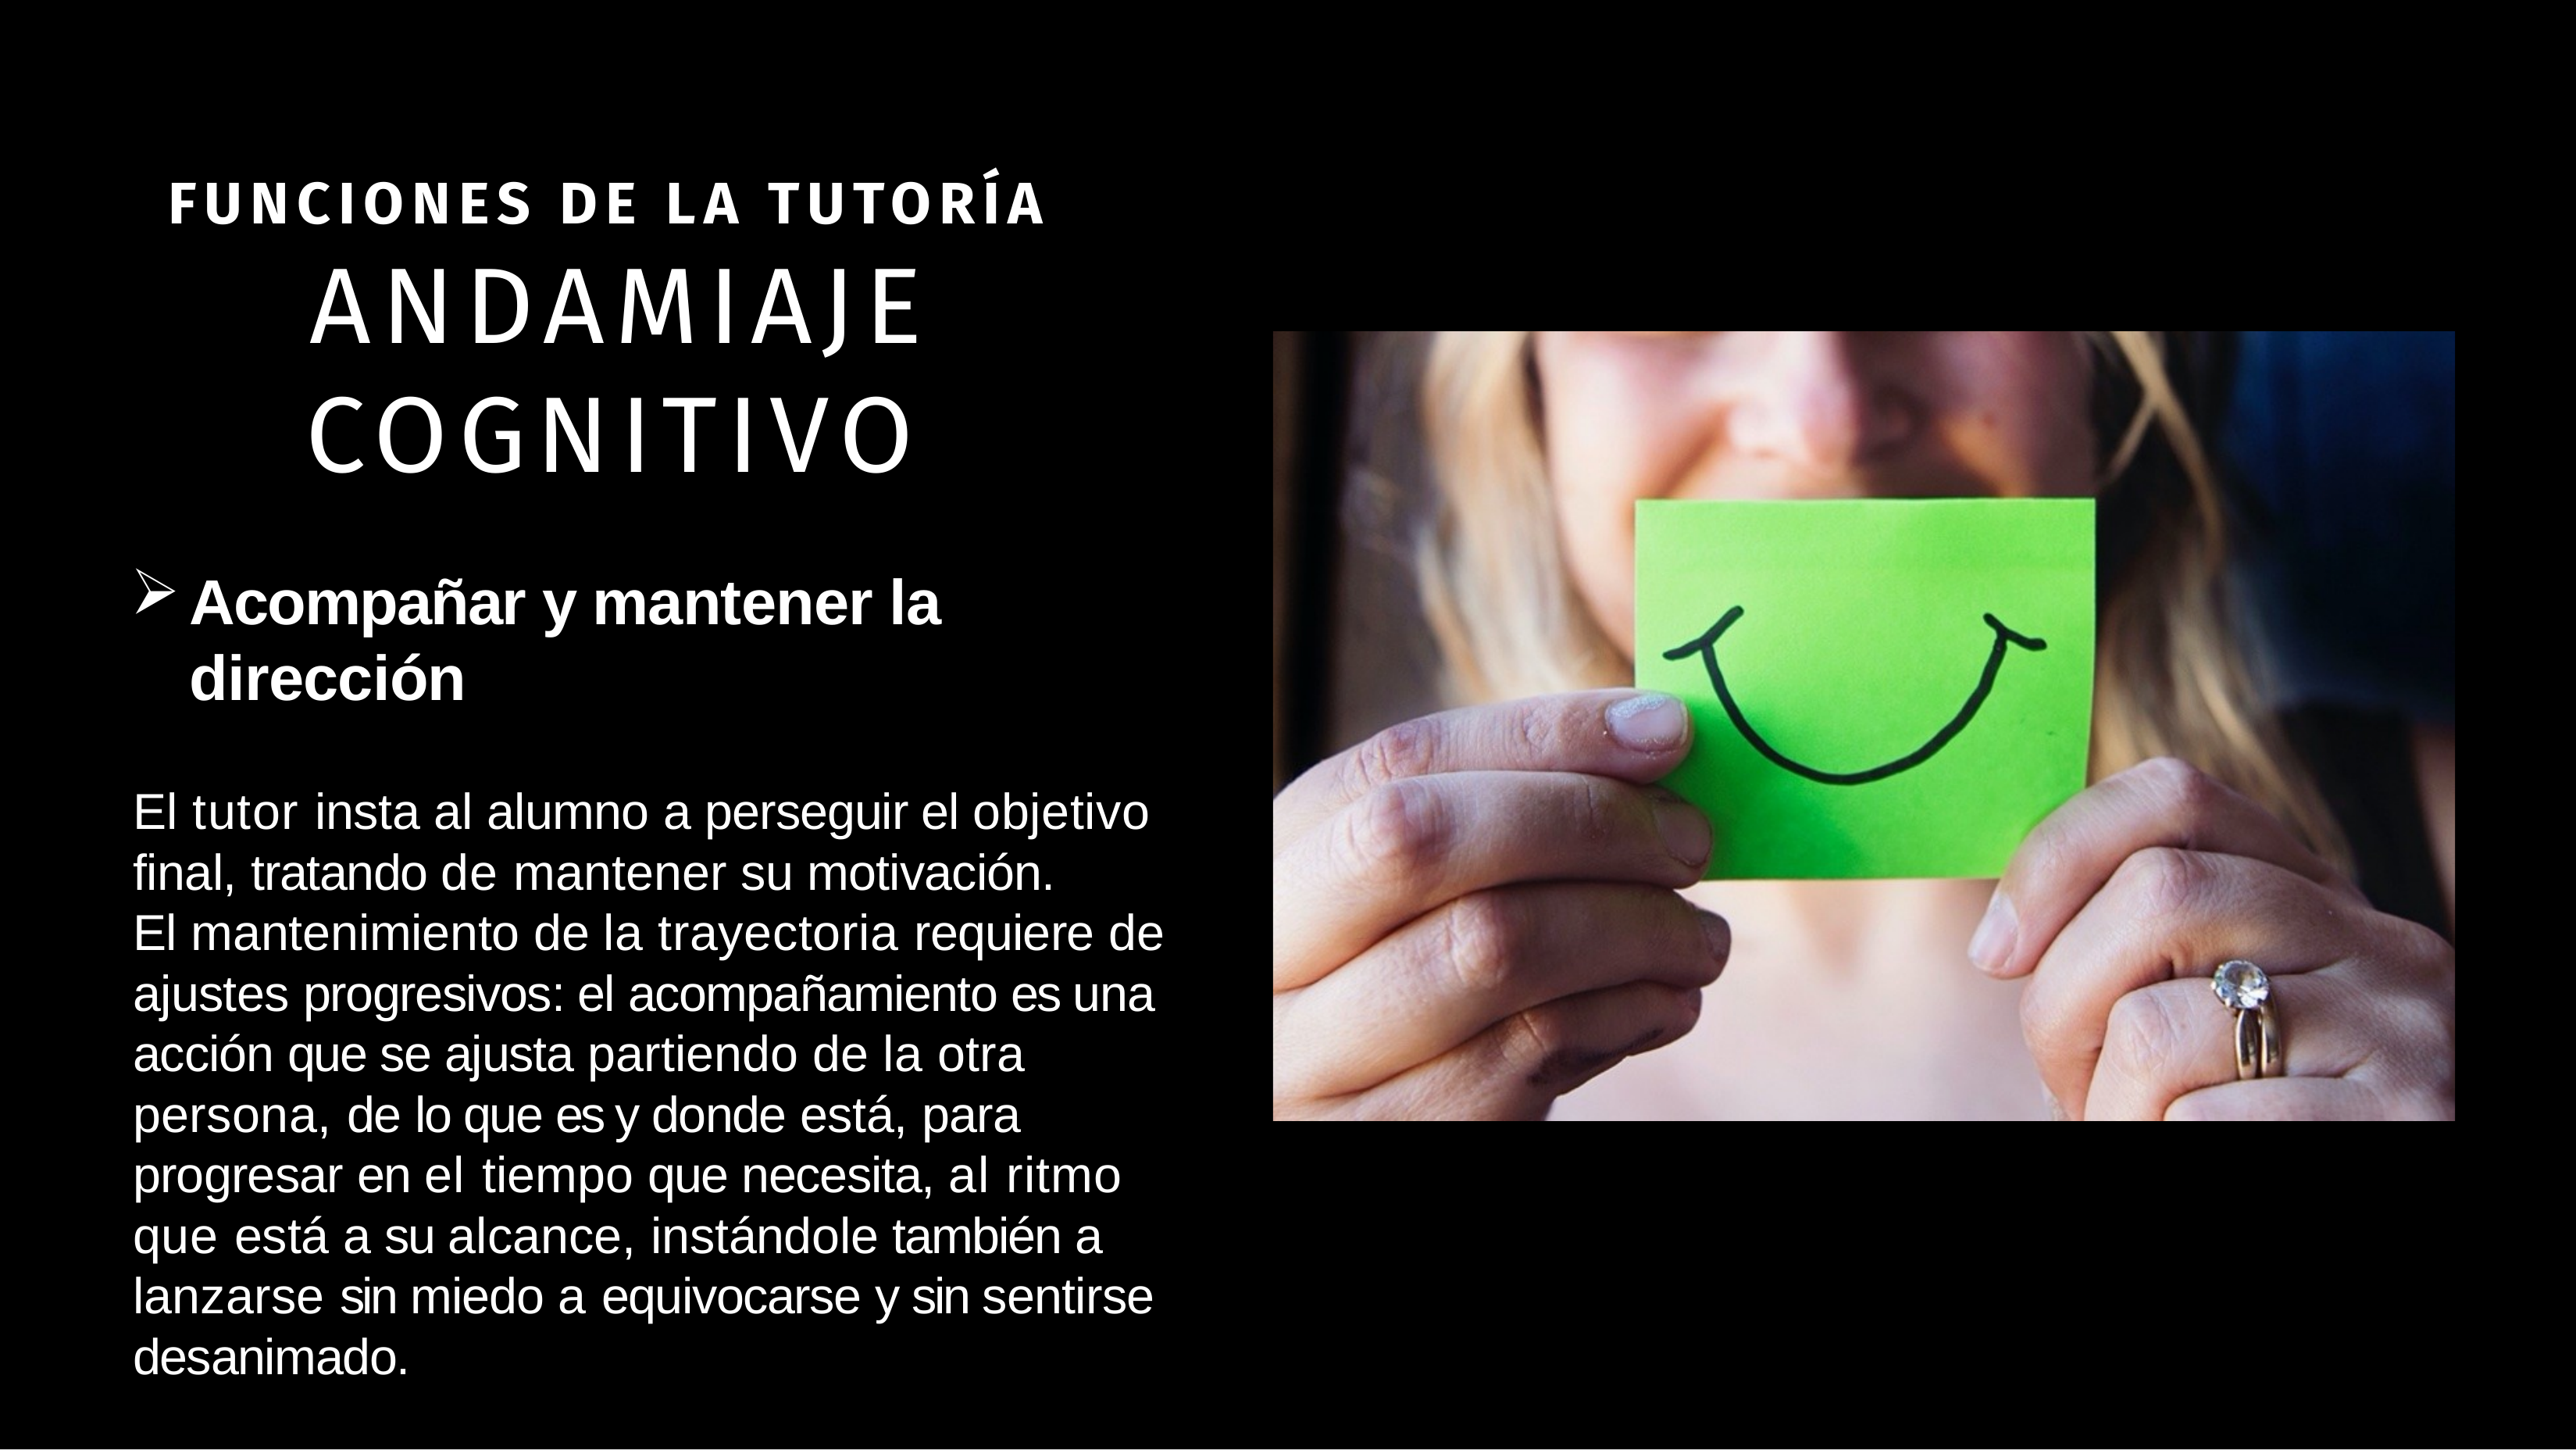

FUNCIONES DE LA TUTORÍA
 ANDAMIAJE COGNITIVO

Acompañar y mantener la dirección

El tutor insta al alumno a perseguir el objetivo final, tratando de mantener su motivación.
El mantenimiento de la trayectoria requiere de ajustes progresivos: el acompañamiento es una acción que se ajusta partiendo de la otra persona, de lo que es y donde está, para progresar en el tiempo que necesita, al ritmo que está a su alcance, instándole también a lanzarse sin miedo a equivocarse y sin sentirse desanimado.